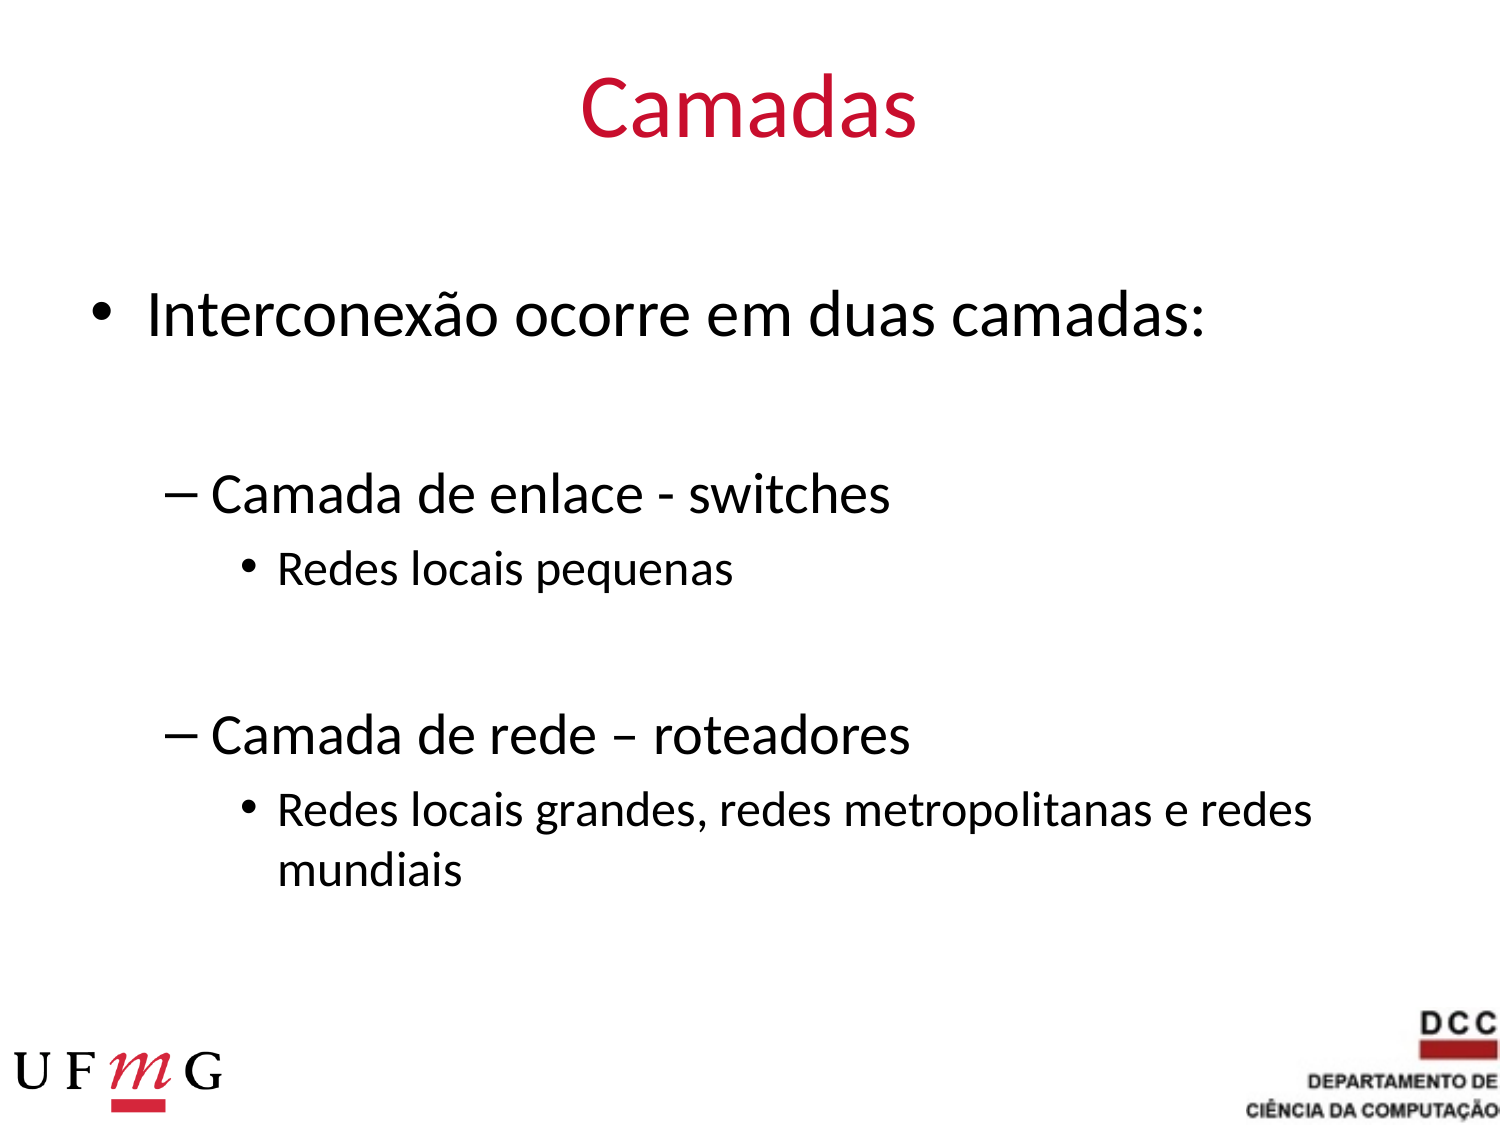

# Camadas
Interconexão ocorre em duas camadas:

Camada de enlace - switches
Redes locais pequenas

Camada de rede – roteadores
Redes locais grandes, redes metropolitanas e redes mundiais